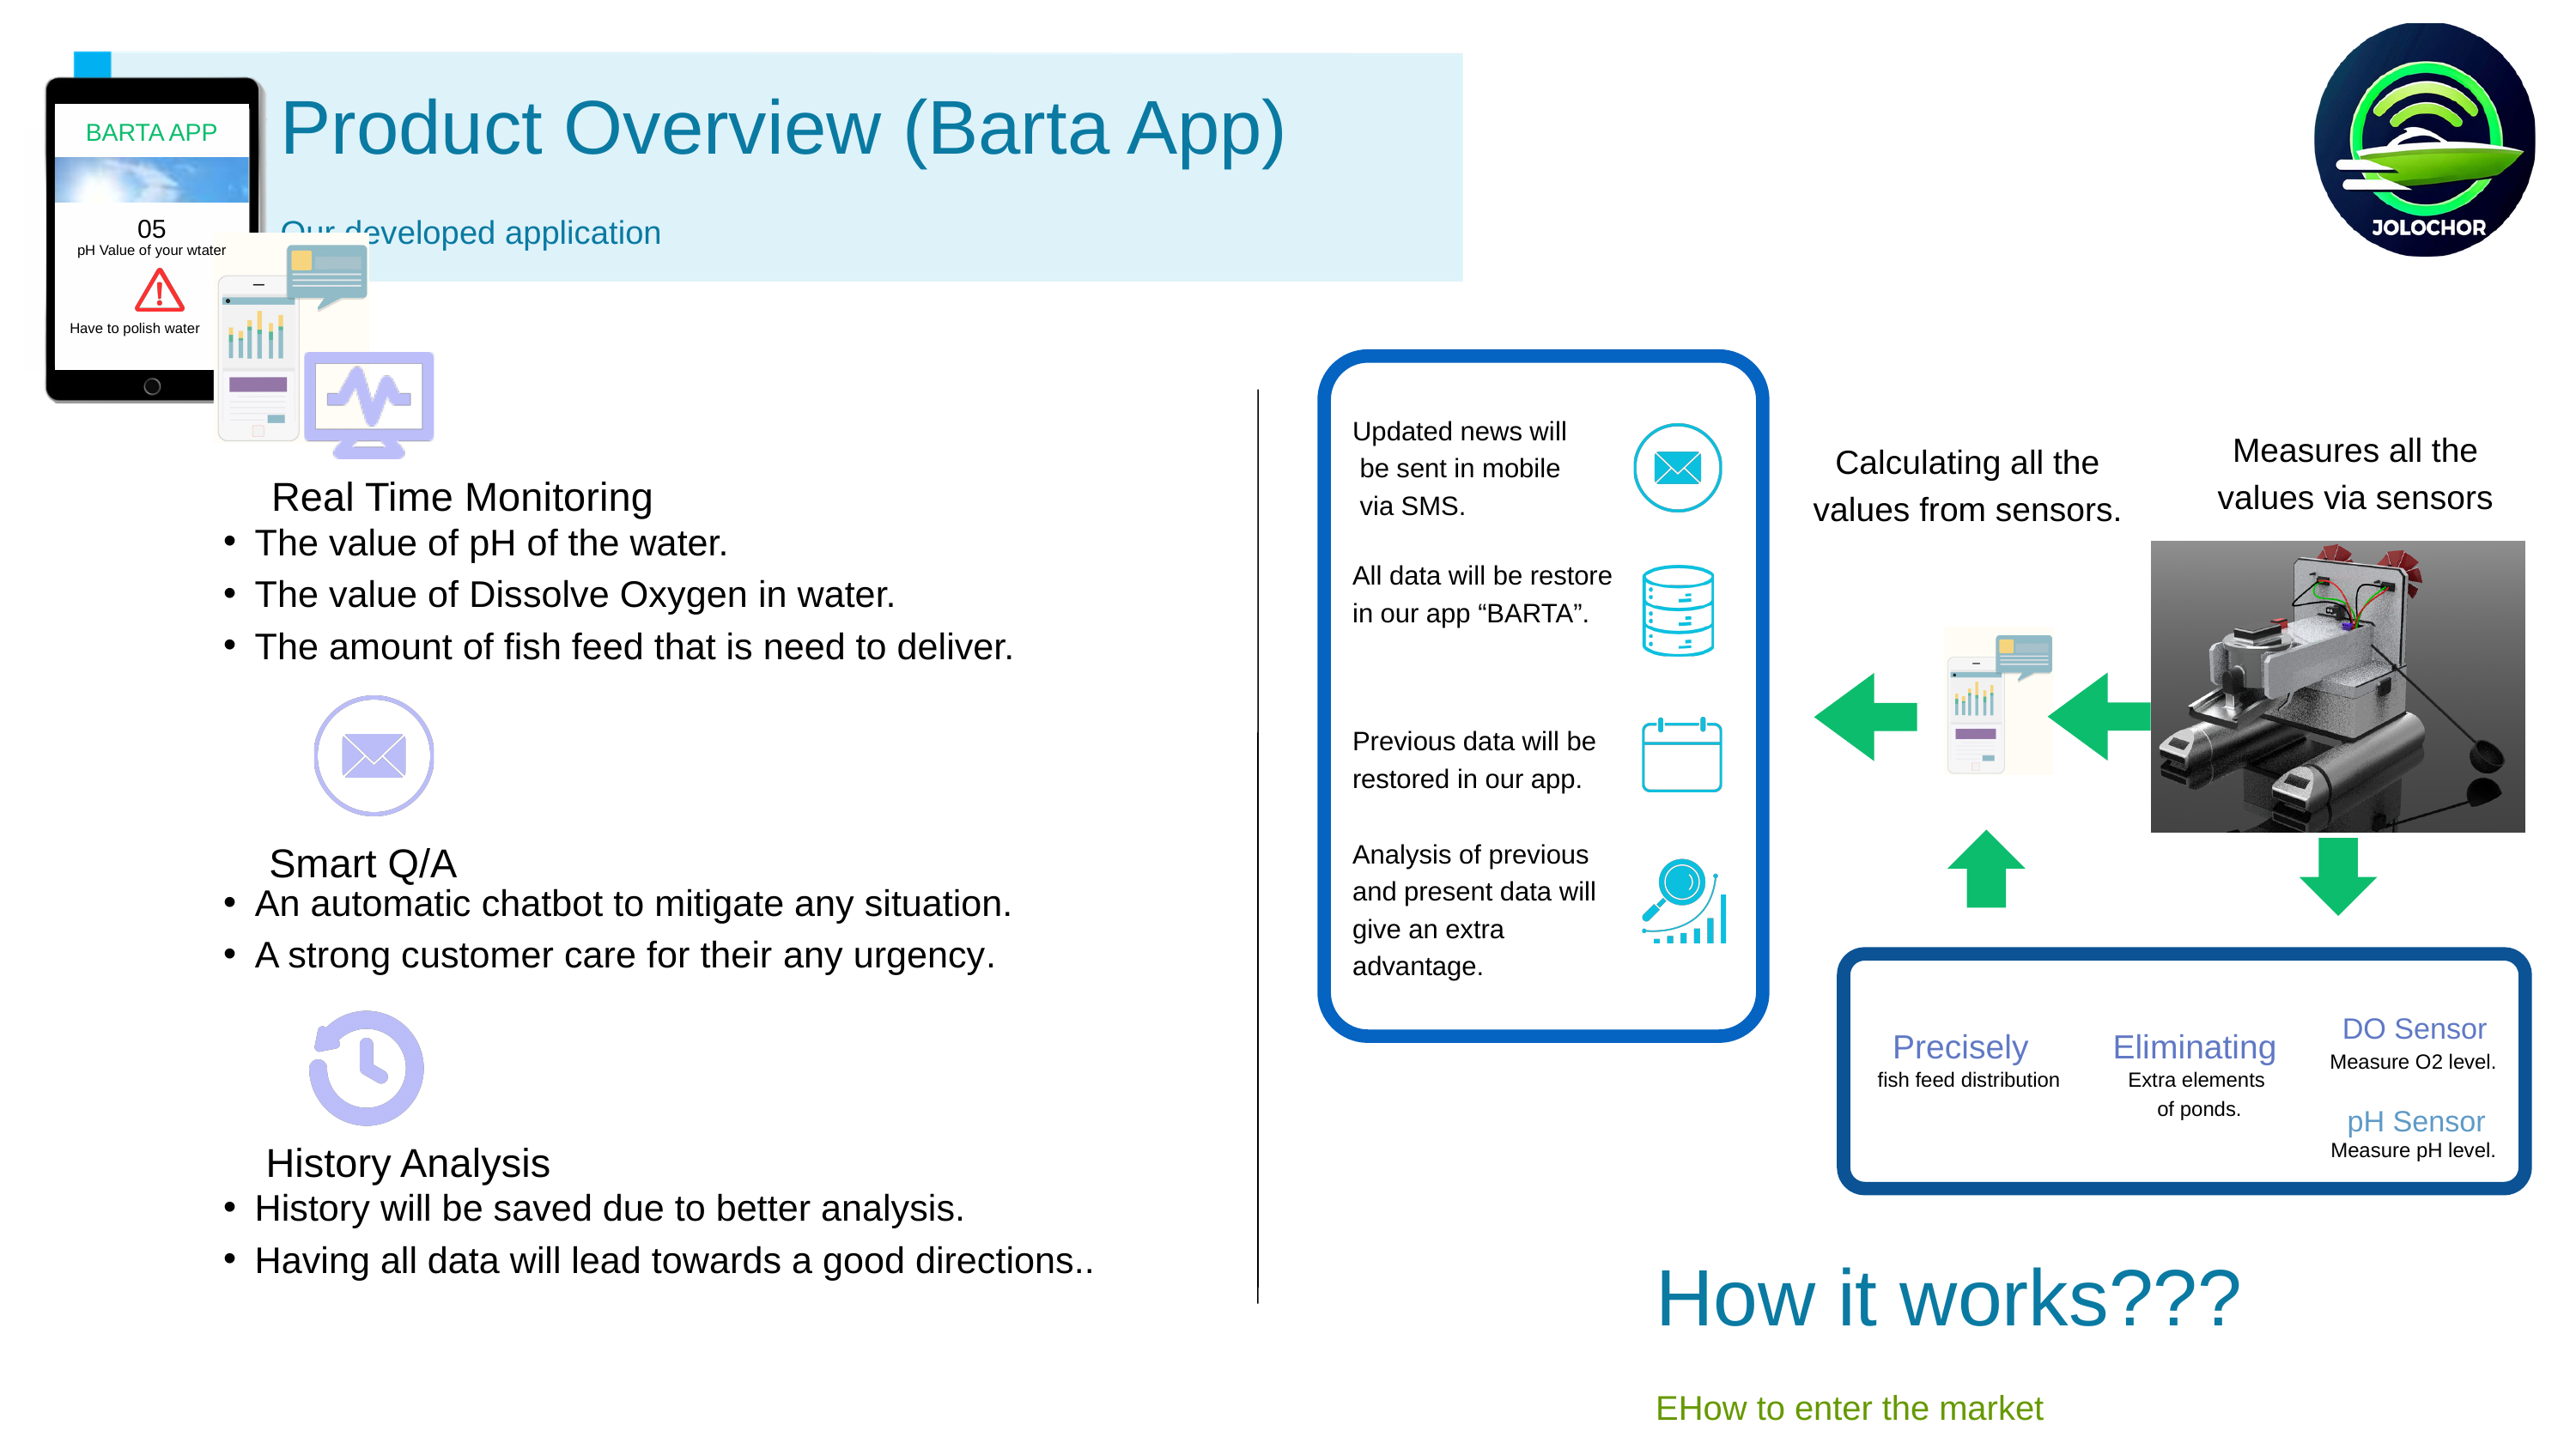

BARTA APP

05

pH Value of your wtater

Have to polish water
Product Overview (Barta App)
Our developed application

Updated news will
 be sent in mobile
 via SMS.
Measures all the values via sensors

Calculating all the values from sensors.
Real Time Monitoring
The value of pH of the water.
The value of Dissolve Oxygen in water.
The amount of fish feed that is need to deliver.

All data will be restore in our app “BARTA”.

Previous data will be restored in our app.
Smart Q/A

Analysis of previous and present data will give an extra advantage.

An automatic chatbot to mitigate any situation.
A strong customer care for their any urgency.

DO Sensor

Eliminating
Precisely
Measure O2 level.
fish feed distribution
Extra elements
of ponds.
pH Sensor
History Analysis
Measure pH level.
History will be saved due to better analysis.
Having all data will lead towards a good directions..

How it works???
EHow to enter the market